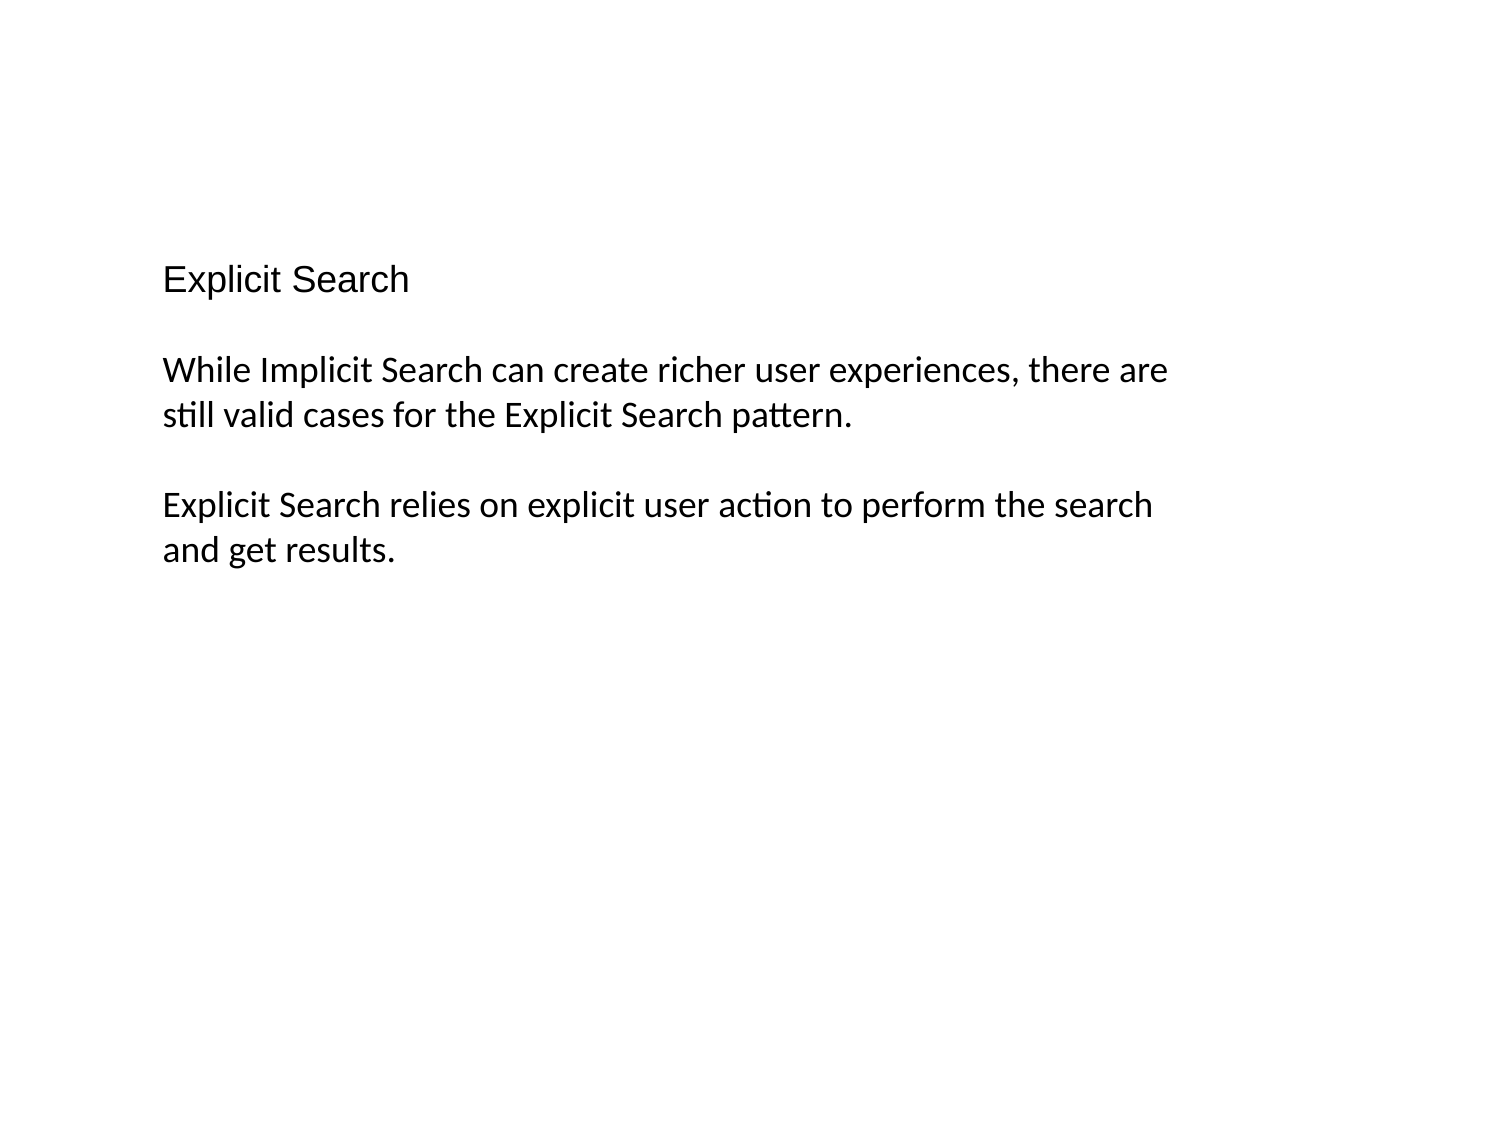

Explicit Search

While Implicit Search can create richer user experiences, there are still valid cases for the Explicit Search pattern.

Explicit Search relies on explicit user action to perform the search and get results.